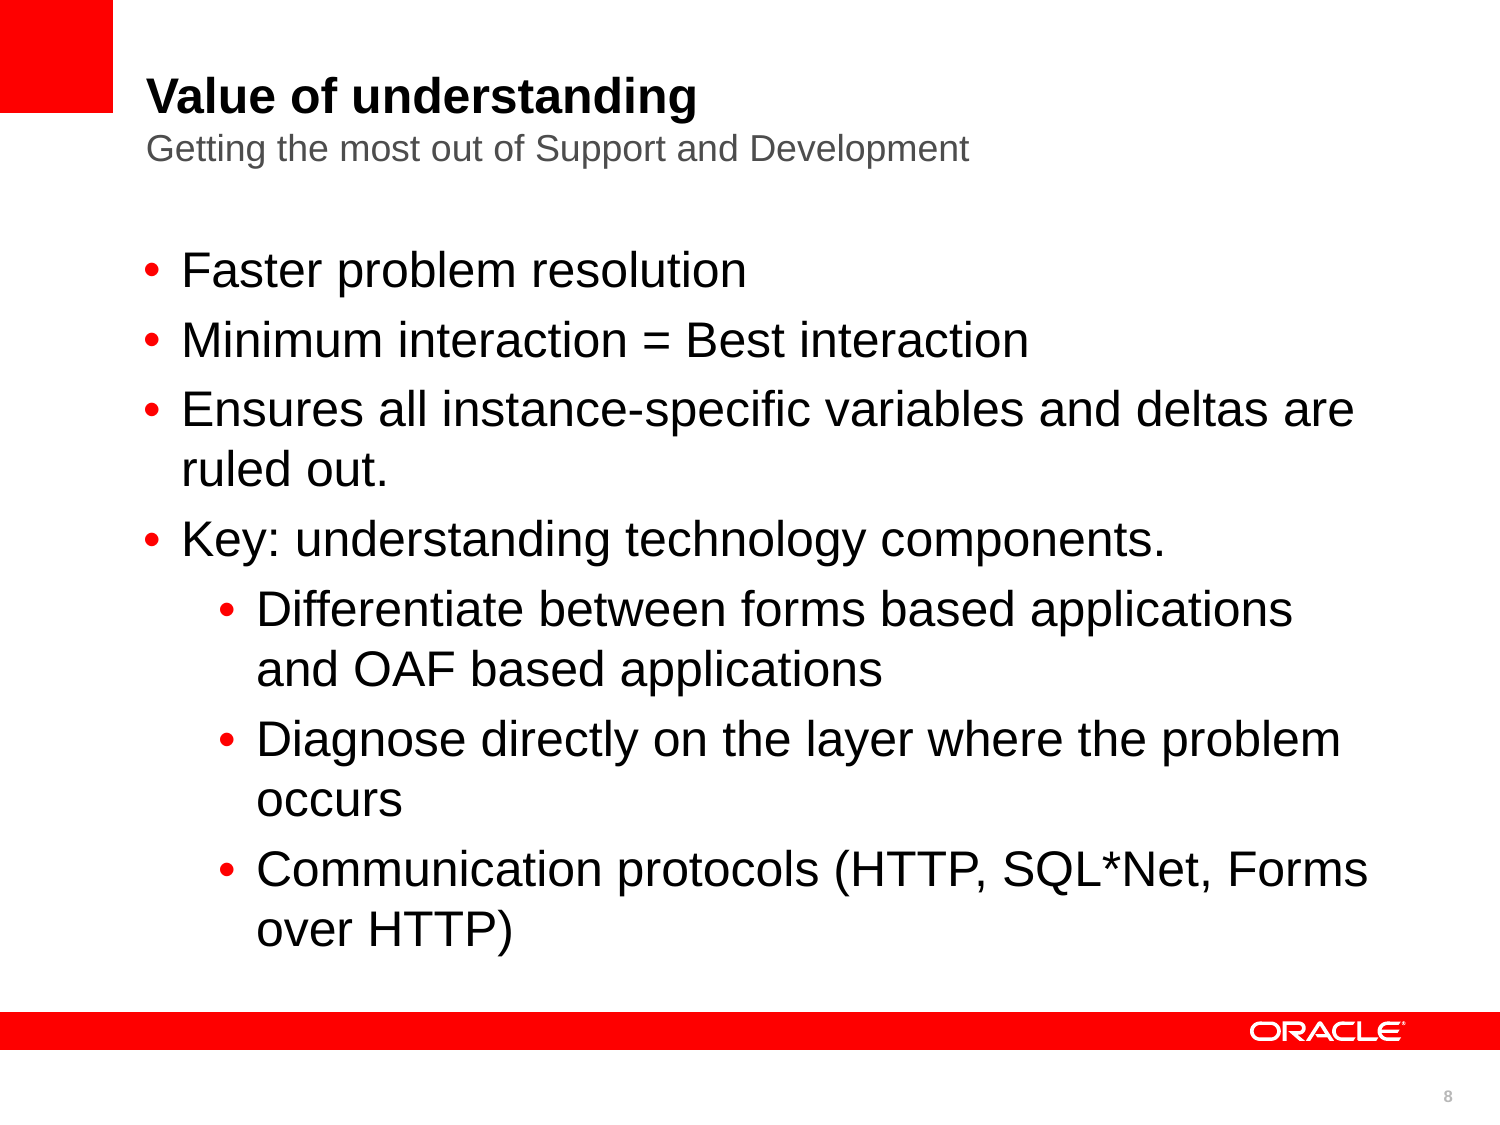

# Value of understanding Getting the most out of Support and Development
Faster problem resolution
Minimum interaction = Best interaction
Ensures all instance-specific variables and deltas are ruled out.
Key: understanding technology components.
Differentiate between forms based applications and OAF based applications
Diagnose directly on the layer where the problem occurs
Communication protocols (HTTP, SQL*Net, Forms over HTTP)